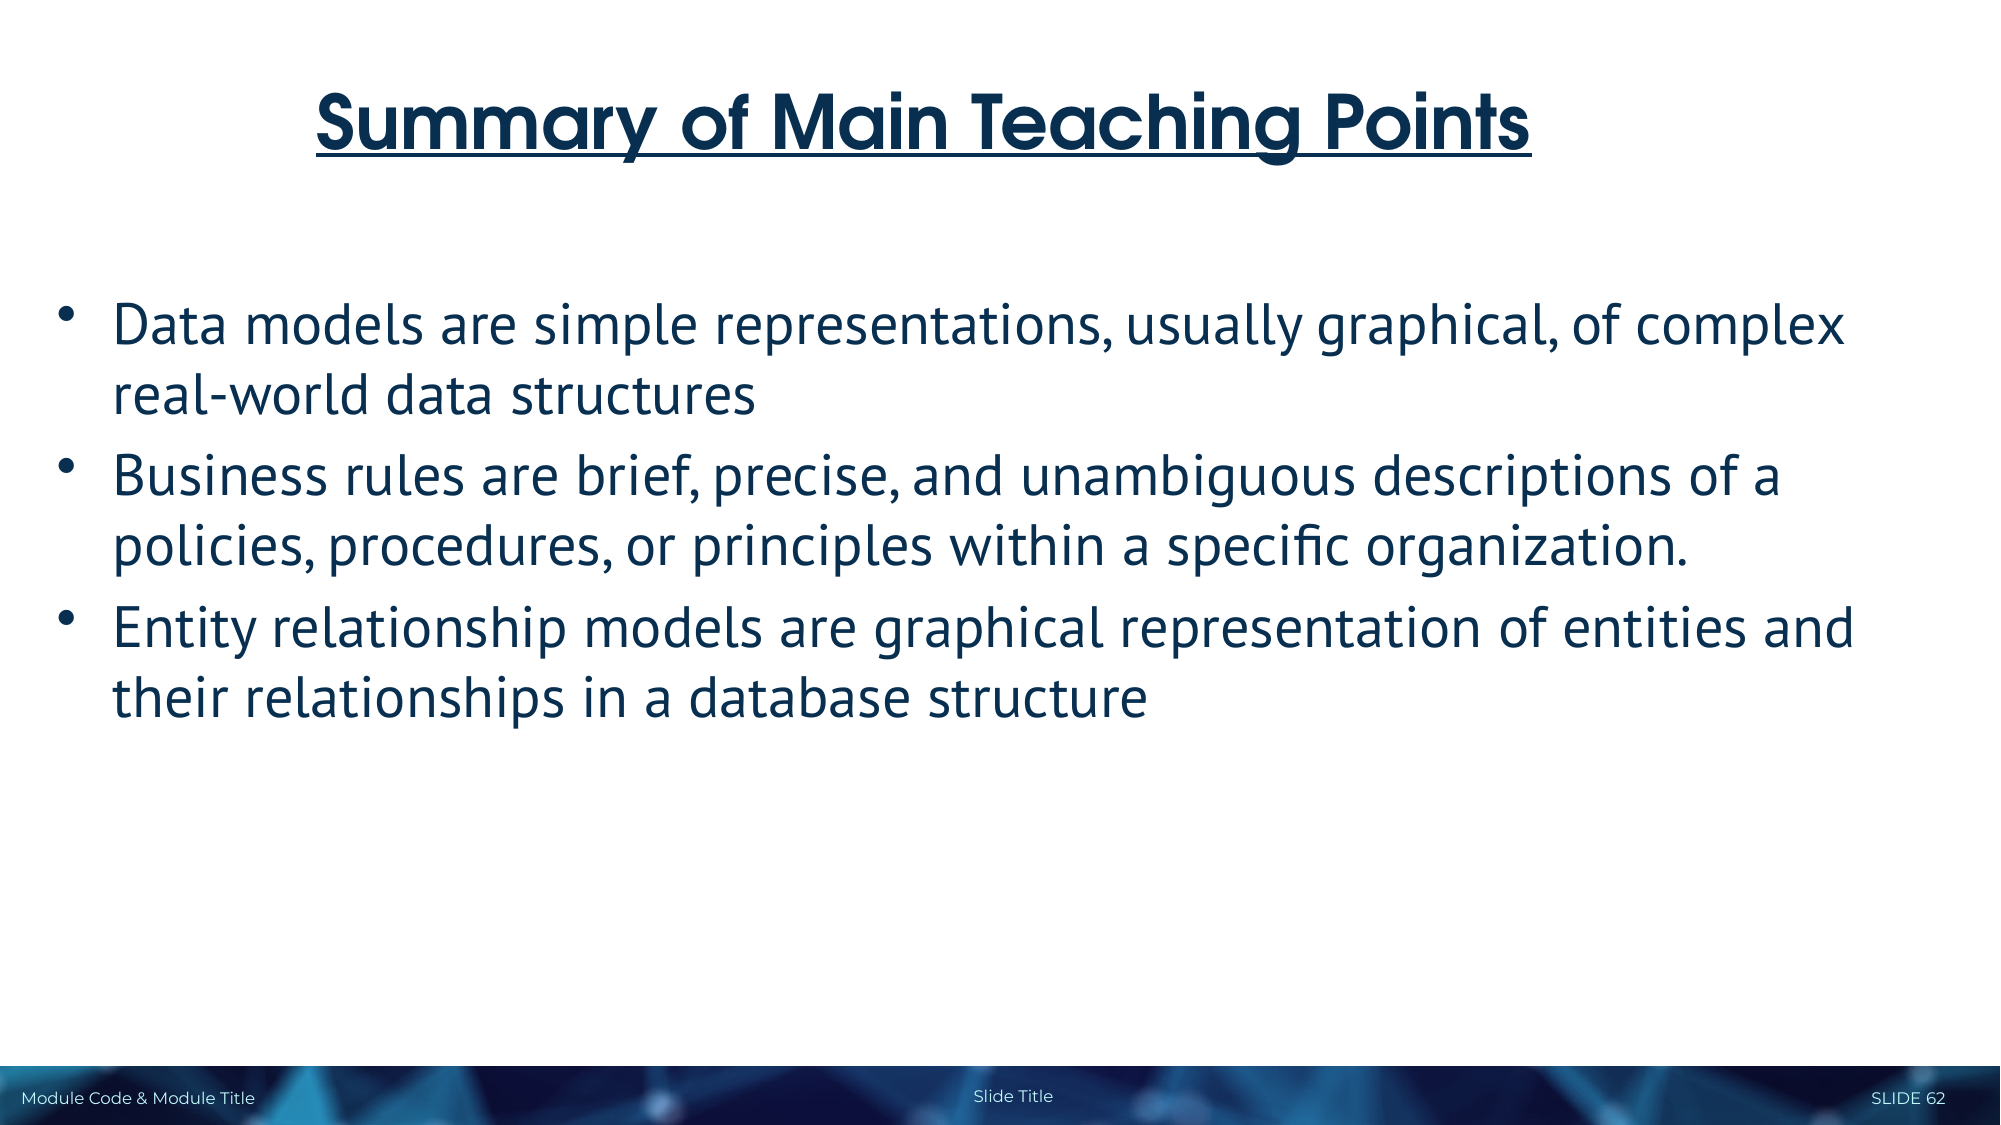

Summary of Main Teaching Points
Data models are simple representations, usually graphical, of complex real-world data structures
Business rules are brief, precise, and unambiguous descriptions of a policies, procedures, or principles within a specific organization.
Entity relationship models are graphical representation of entities and their relationships in a database structure